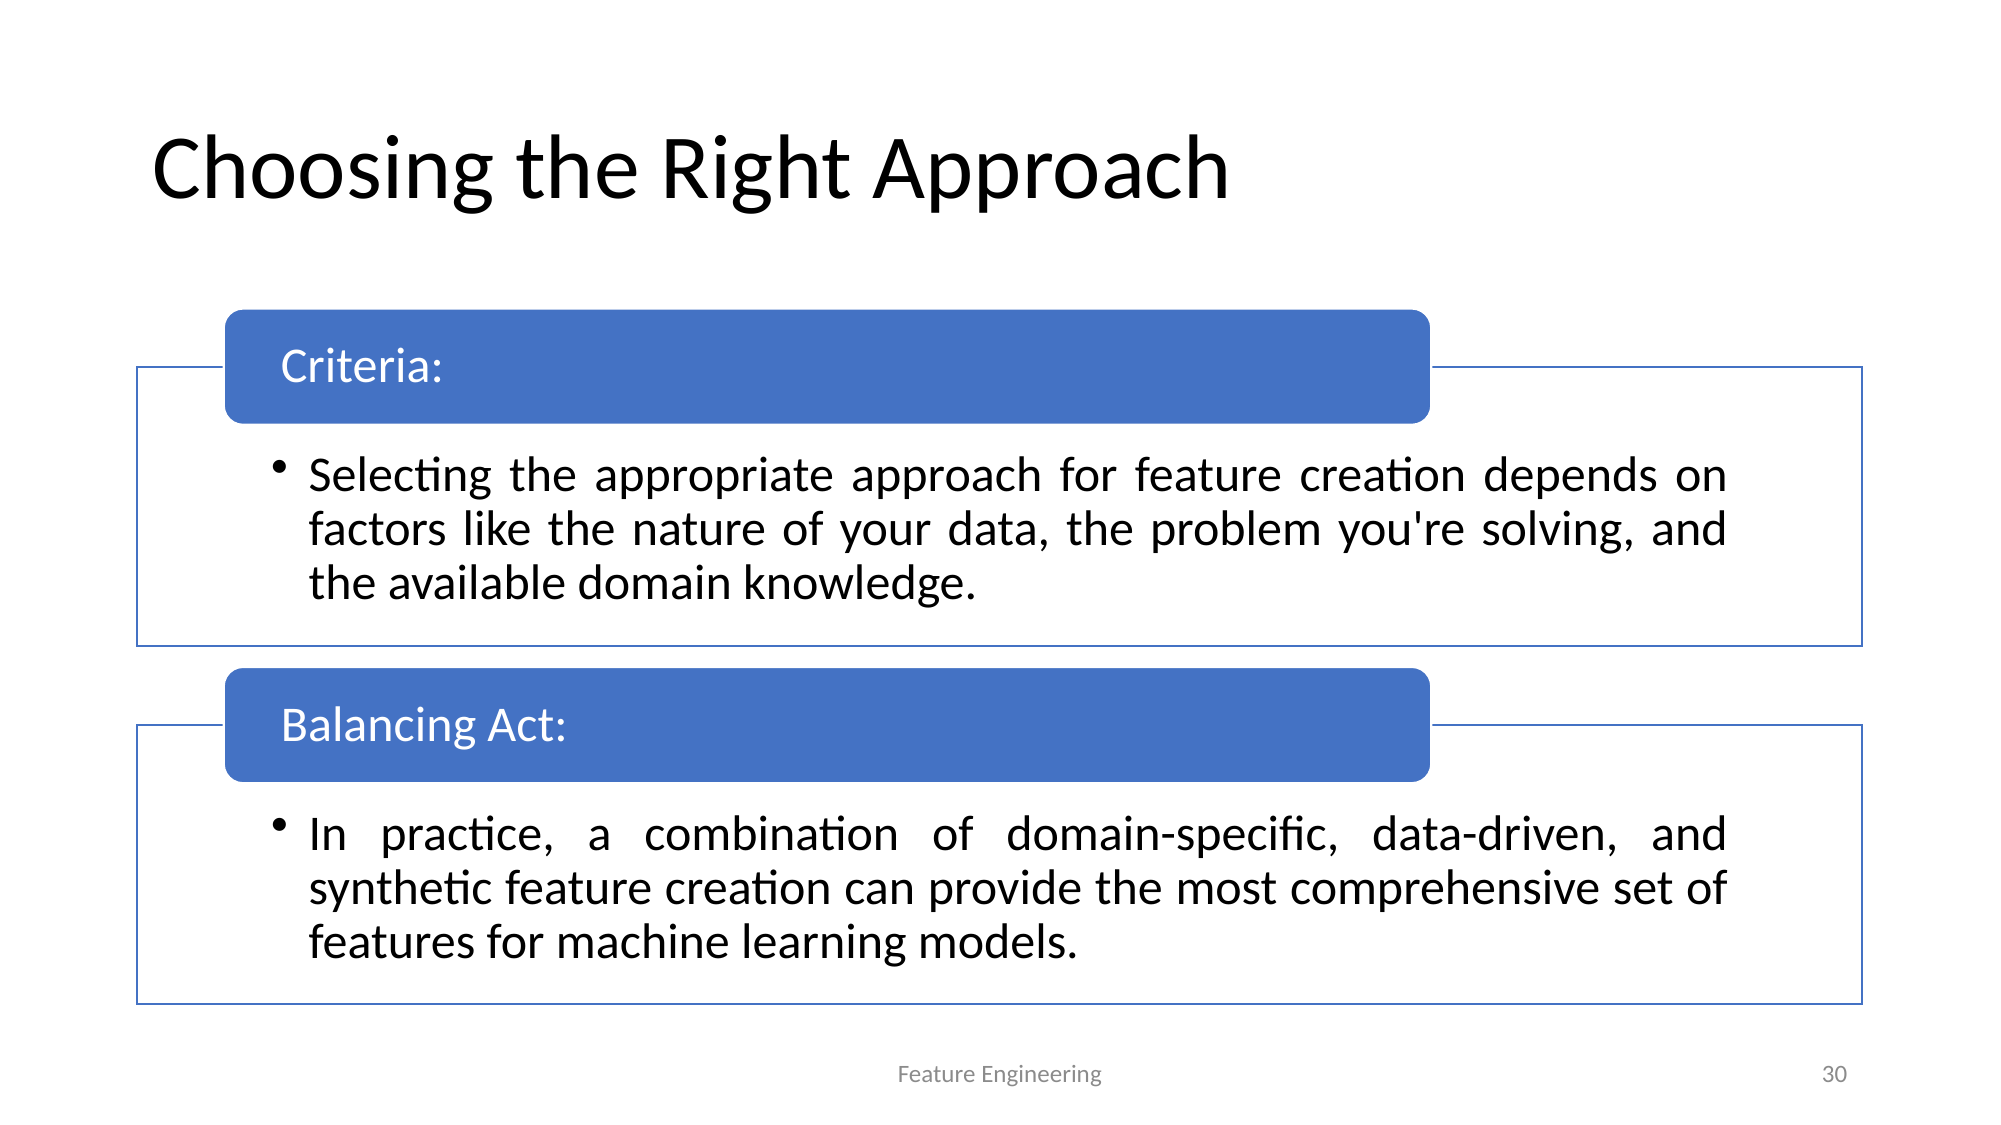

# Choosing the Right Approach
Selecting the appropriate approach for feature creation depends on factors like the nature of your data, the problem you're solving, and the available domain knowledge.
Criteria:
In practice, a combination of domain-specific, data-driven, and synthetic feature creation can provide the most comprehensive set of features for machine learning models.
Balancing Act:
Feature Engineering
30